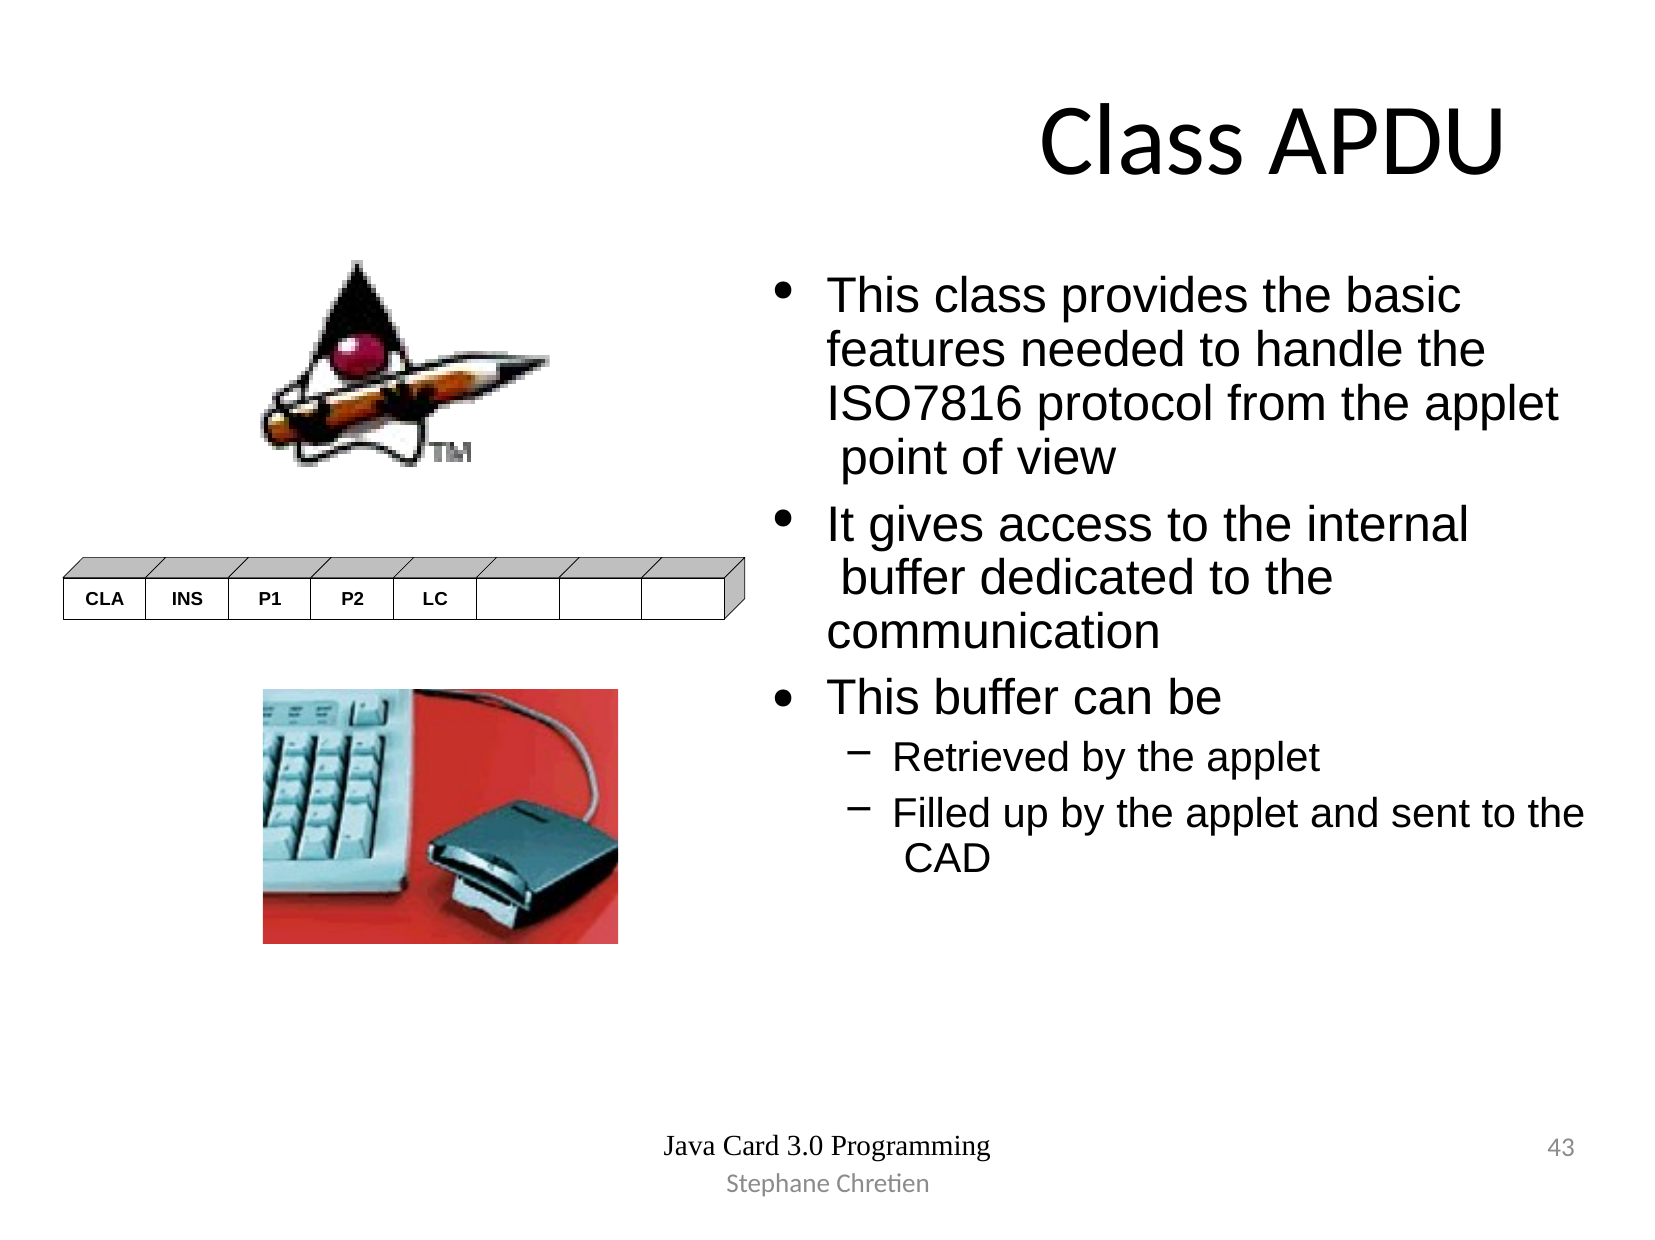

# Class APDU

This class provides the basic  features needed to handle the  ISO7816 protocol from the applet  point of view
It gives access to the internal  buffer dedicated to the  communication
This buffer can be
Retrieved by the applet
Filled up by the applet and sent to the  CAD

CLA
INS
P1
P2
LC
•

Java Card 3.0 Programming
43
Stephane Chretien